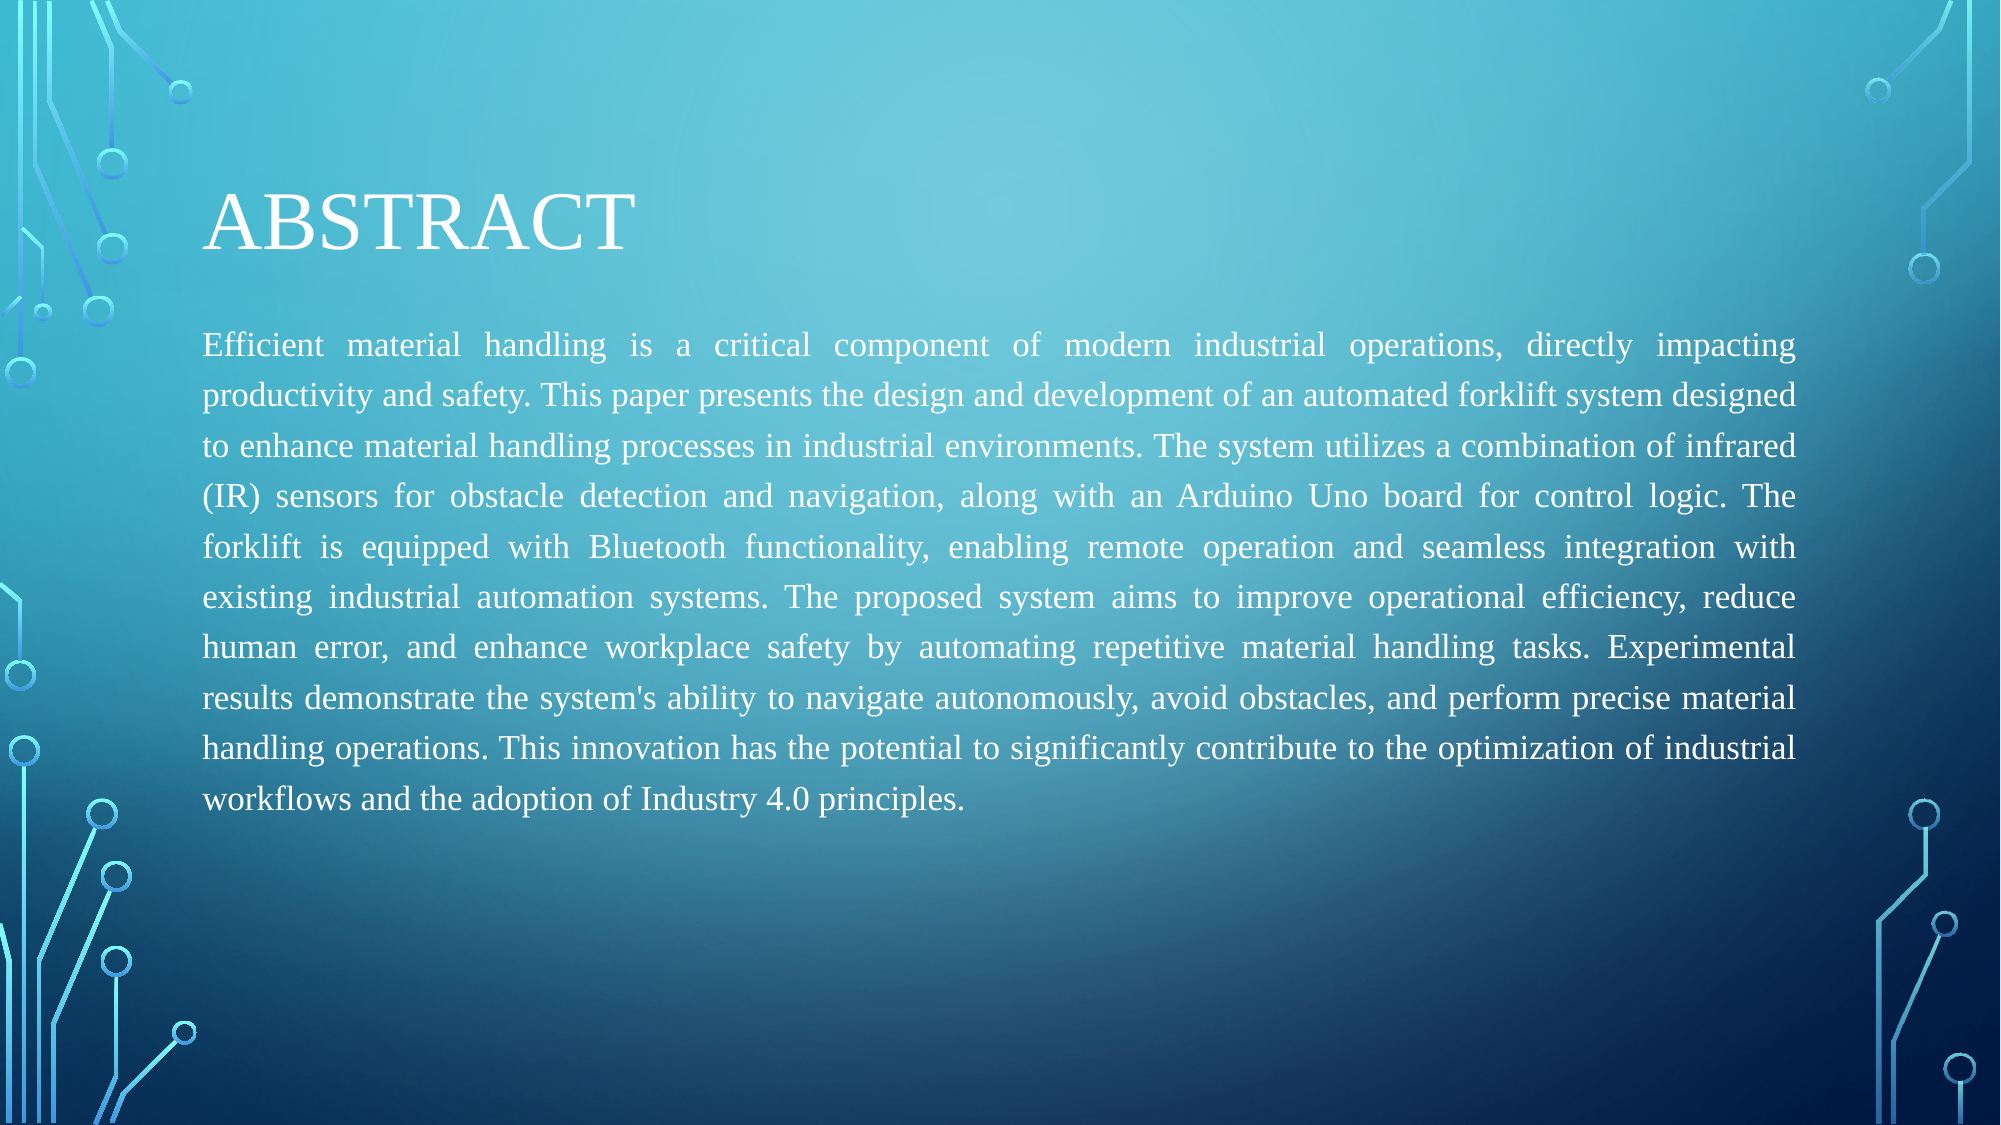

# ABSTRACT
Efficient material handling is a critical component of modern industrial operations, directly impacting productivity and safety. This paper presents the design and development of an automated forklift system designed to enhance material handling processes in industrial environments. The system utilizes a combination of infrared (IR) sensors for obstacle detection and navigation, along with an Arduino Uno board for control logic. The forklift is equipped with Bluetooth functionality, enabling remote operation and seamless integration with existing industrial automation systems. The proposed system aims to improve operational efficiency, reduce human error, and enhance workplace safety by automating repetitive material handling tasks. Experimental results demonstrate the system's ability to navigate autonomously, avoid obstacles, and perform precise material handling operations. This innovation has the potential to significantly contribute to the optimization of industrial workflows and the adoption of Industry 4.0 principles.